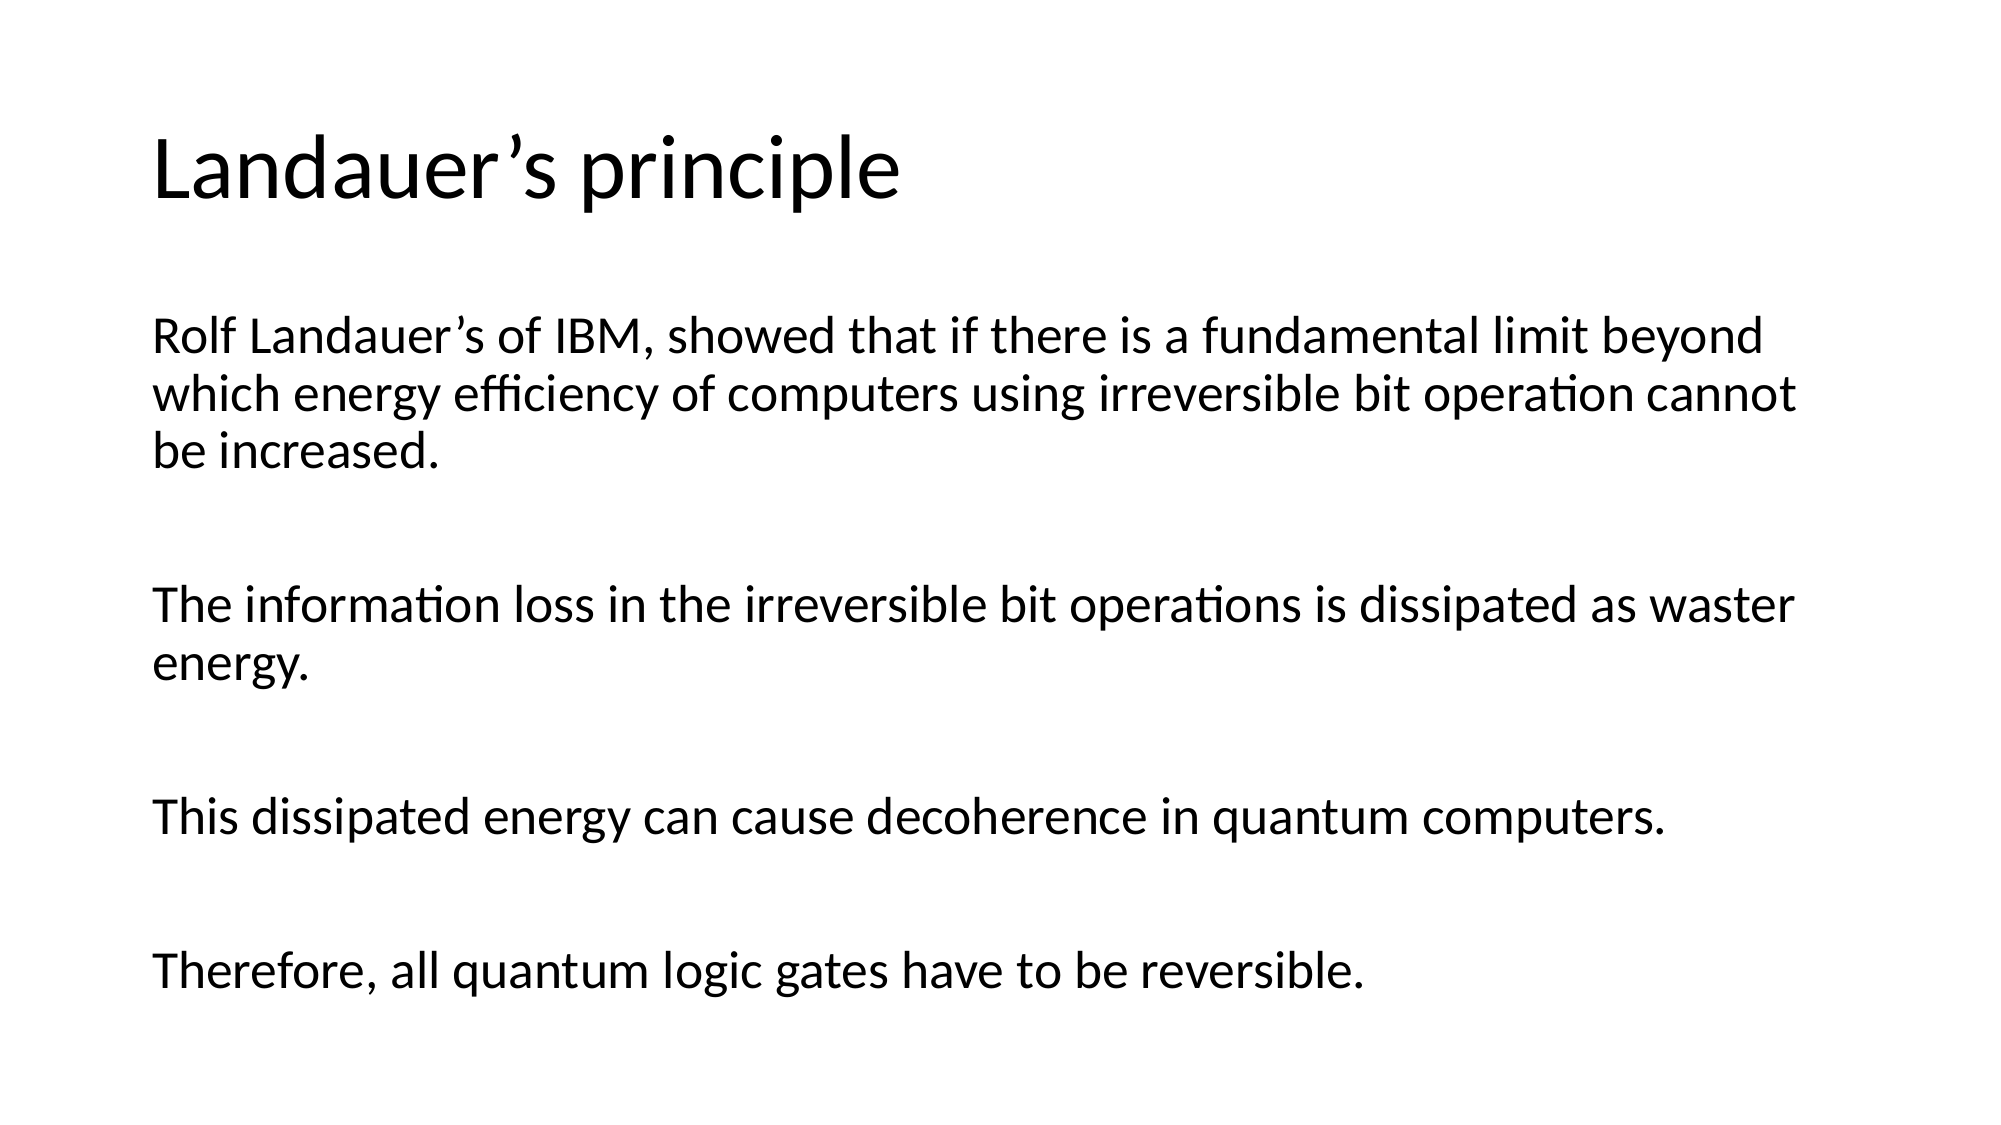

# Landauer’s principle
Rolf Landauer’s of IBM, showed that if there is a fundamental limit beyond which energy efficiency of computers using irreversible bit operation cannot be increased.

The information loss in the irreversible bit operations is dissipated as waster energy.

This dissipated energy can cause decoherence in quantum computers.

Therefore, all quantum logic gates have to be reversible.